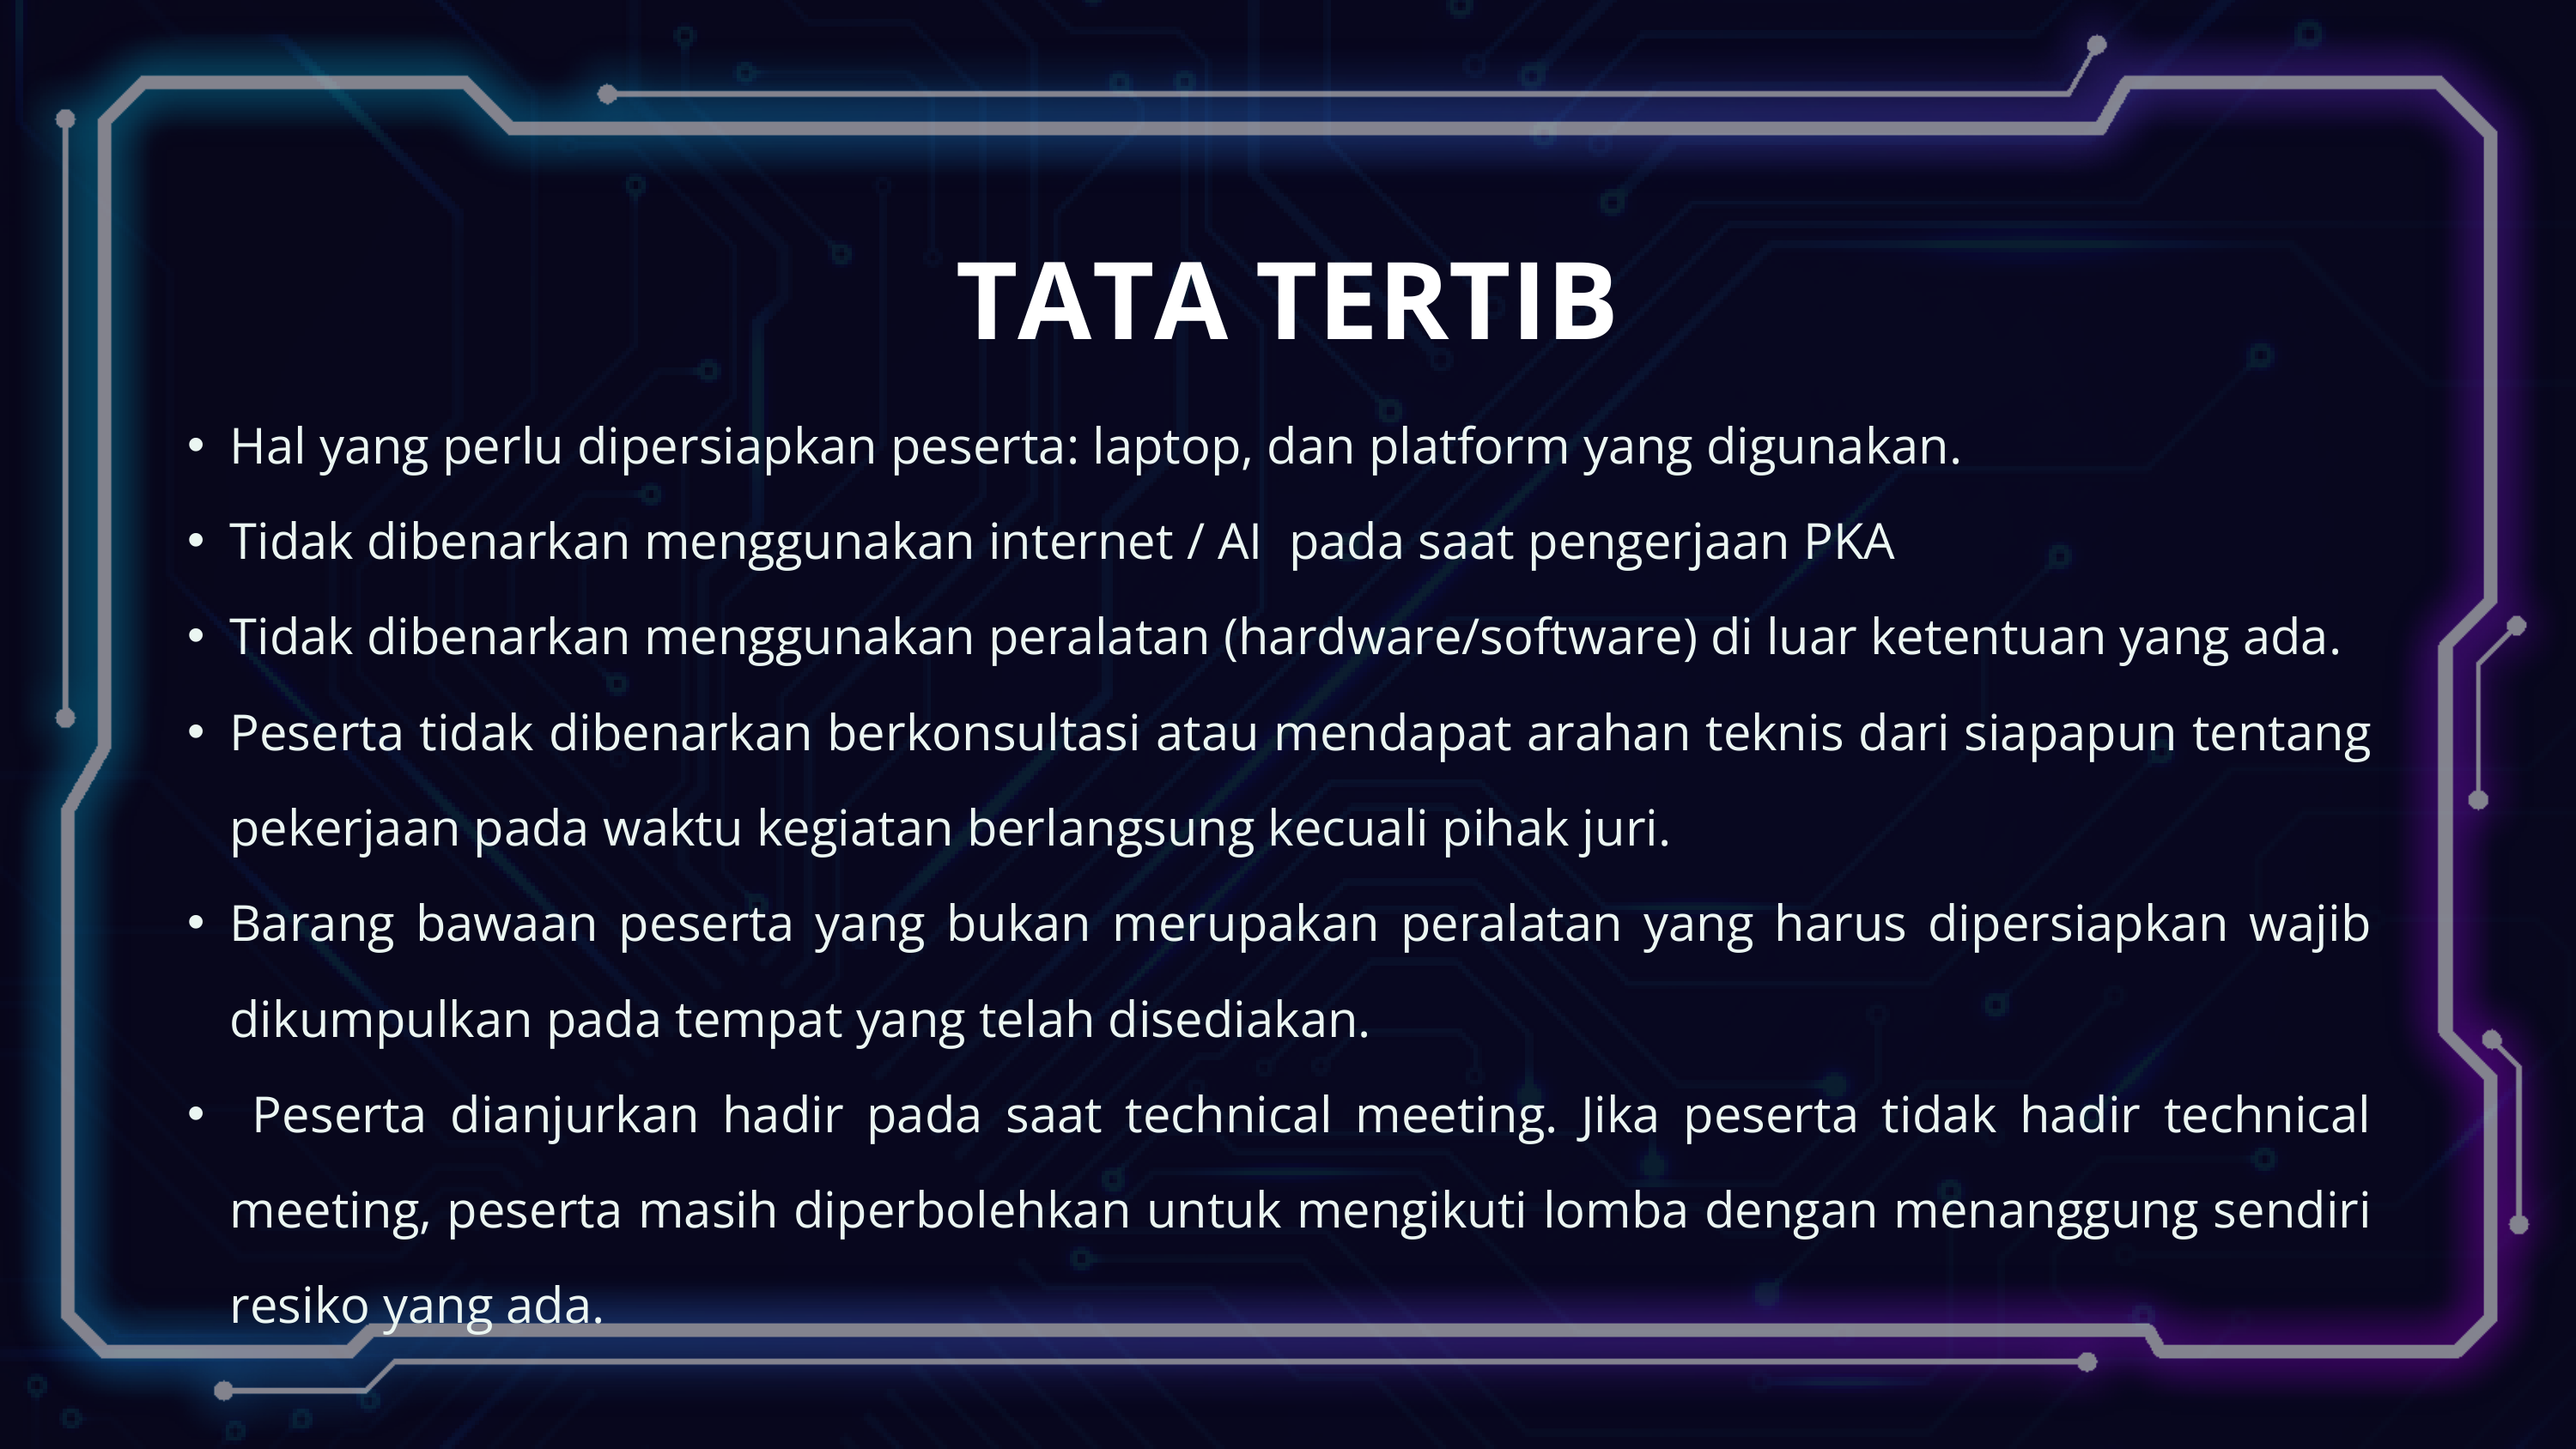

TATA TERTIB
Hal yang perlu dipersiapkan peserta: laptop, dan platform yang digunakan.
Tidak dibenarkan menggunakan internet / AI  pada saat pengerjaan PKA
Tidak dibenarkan menggunakan peralatan (hardware/software) di luar ketentuan yang ada.
Peserta tidak dibenarkan berkonsultasi atau mendapat arahan teknis dari siapapun tentang pekerjaan pada waktu kegiatan berlangsung kecuali pihak juri.
Barang bawaan peserta yang bukan merupakan peralatan yang harus dipersiapkan wajib dikumpulkan pada tempat yang telah disediakan.
 Peserta dianjurkan hadir pada saat technical meeting. Jika peserta tidak hadir technical meeting, peserta masih diperbolehkan untuk mengikuti lomba dengan menanggung sendiri resiko yang ada.